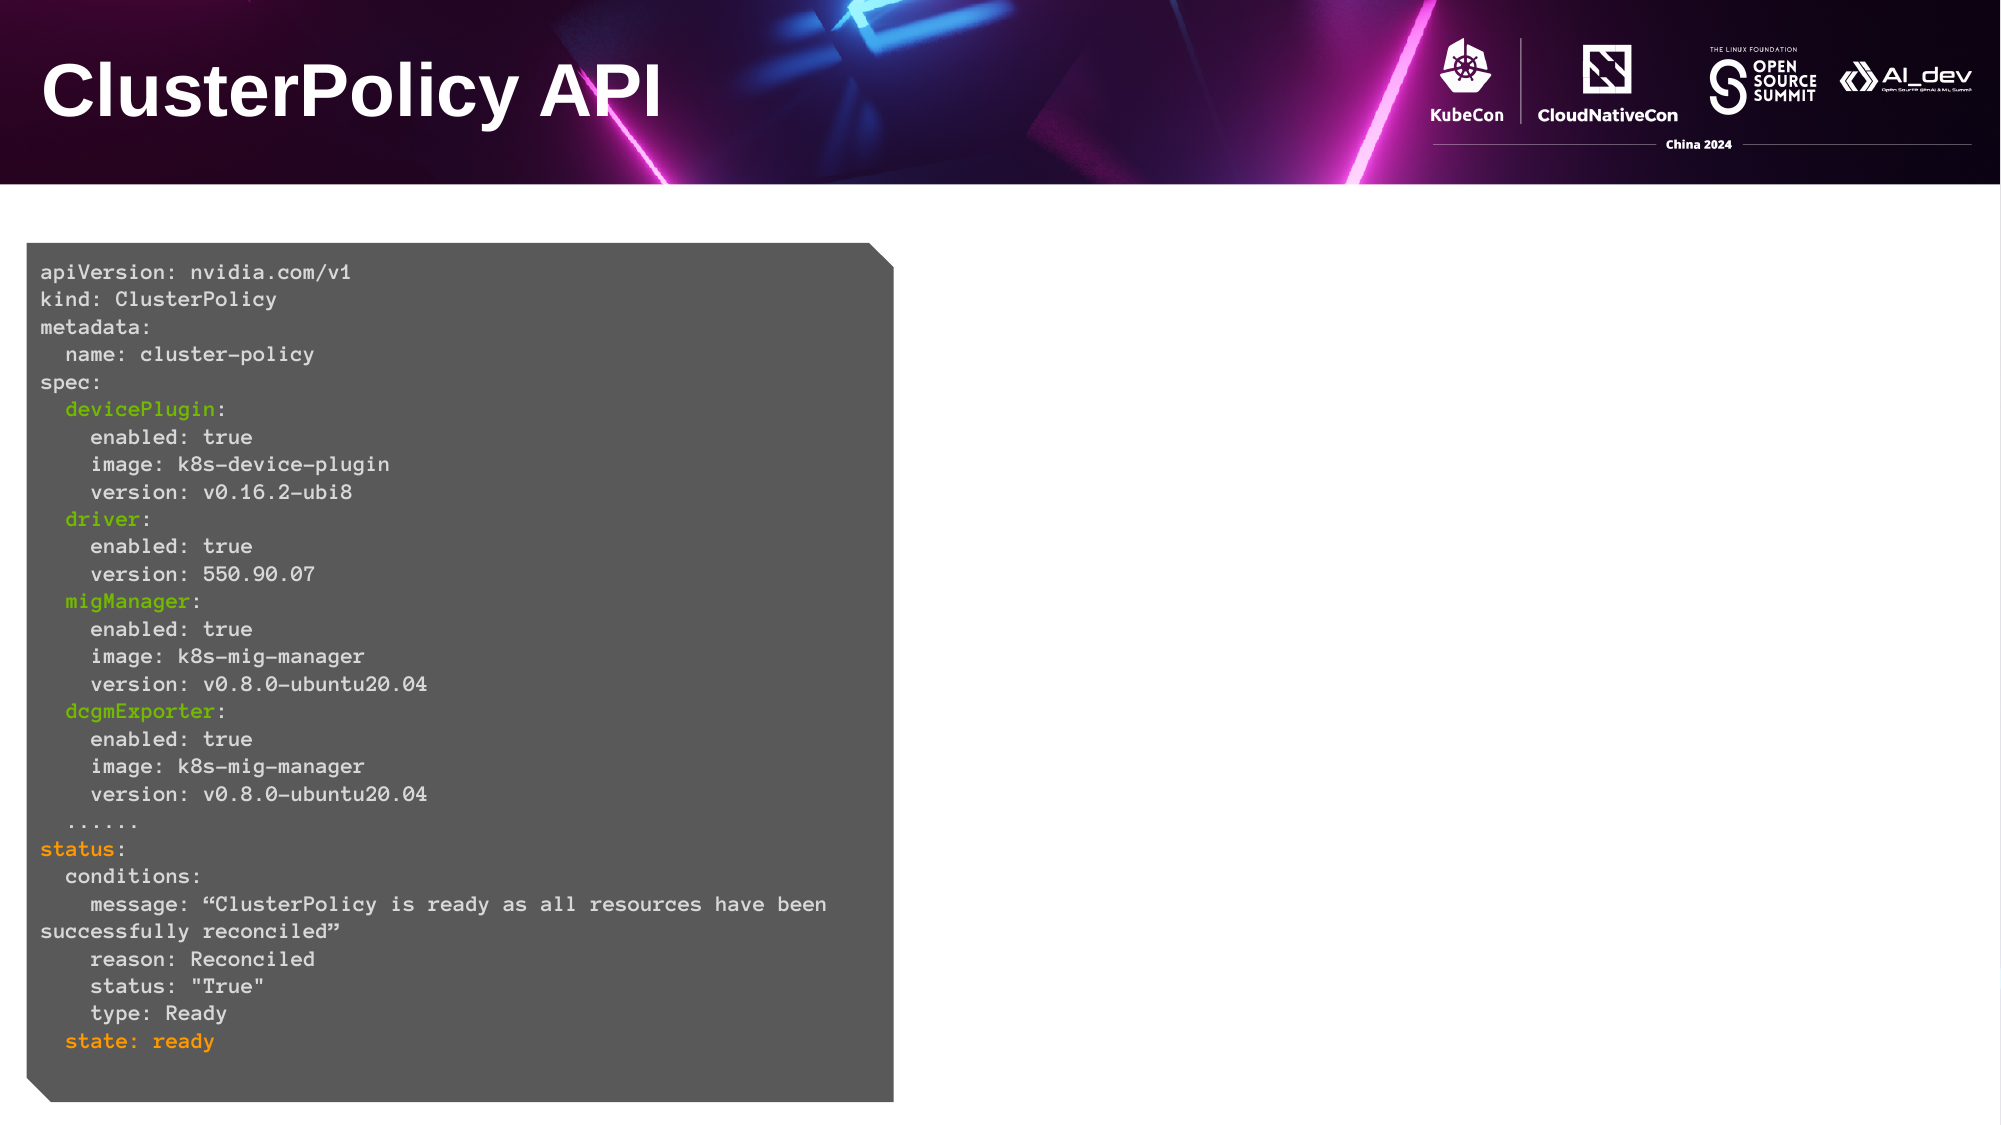

# ClusterPolicy API
apiVersion: nvidia.com/v1
kind: ClusterPolicy
metadata:
  name: cluster-policy
spec:
  devicePlugin:
    enabled: true
    image: k8s-device-plugin
    version: v0.16.2-ubi8
  driver:
    enabled: true
    version: 550.90.07
  migManager:
    enabled: true
    image: k8s-mig-manager
    version: v0.8.0-ubuntu20.04
  dcgmExporter:
    enabled: true
    image: k8s-mig-manager
    version: v0.8.0-ubuntu20.04
  ......
status:
  conditions:
    message: “ClusterPolicy is ready as all resources have been successfully reconciled”
    reason: Reconciled
    status: "True"
    type: Ready
  state: ready